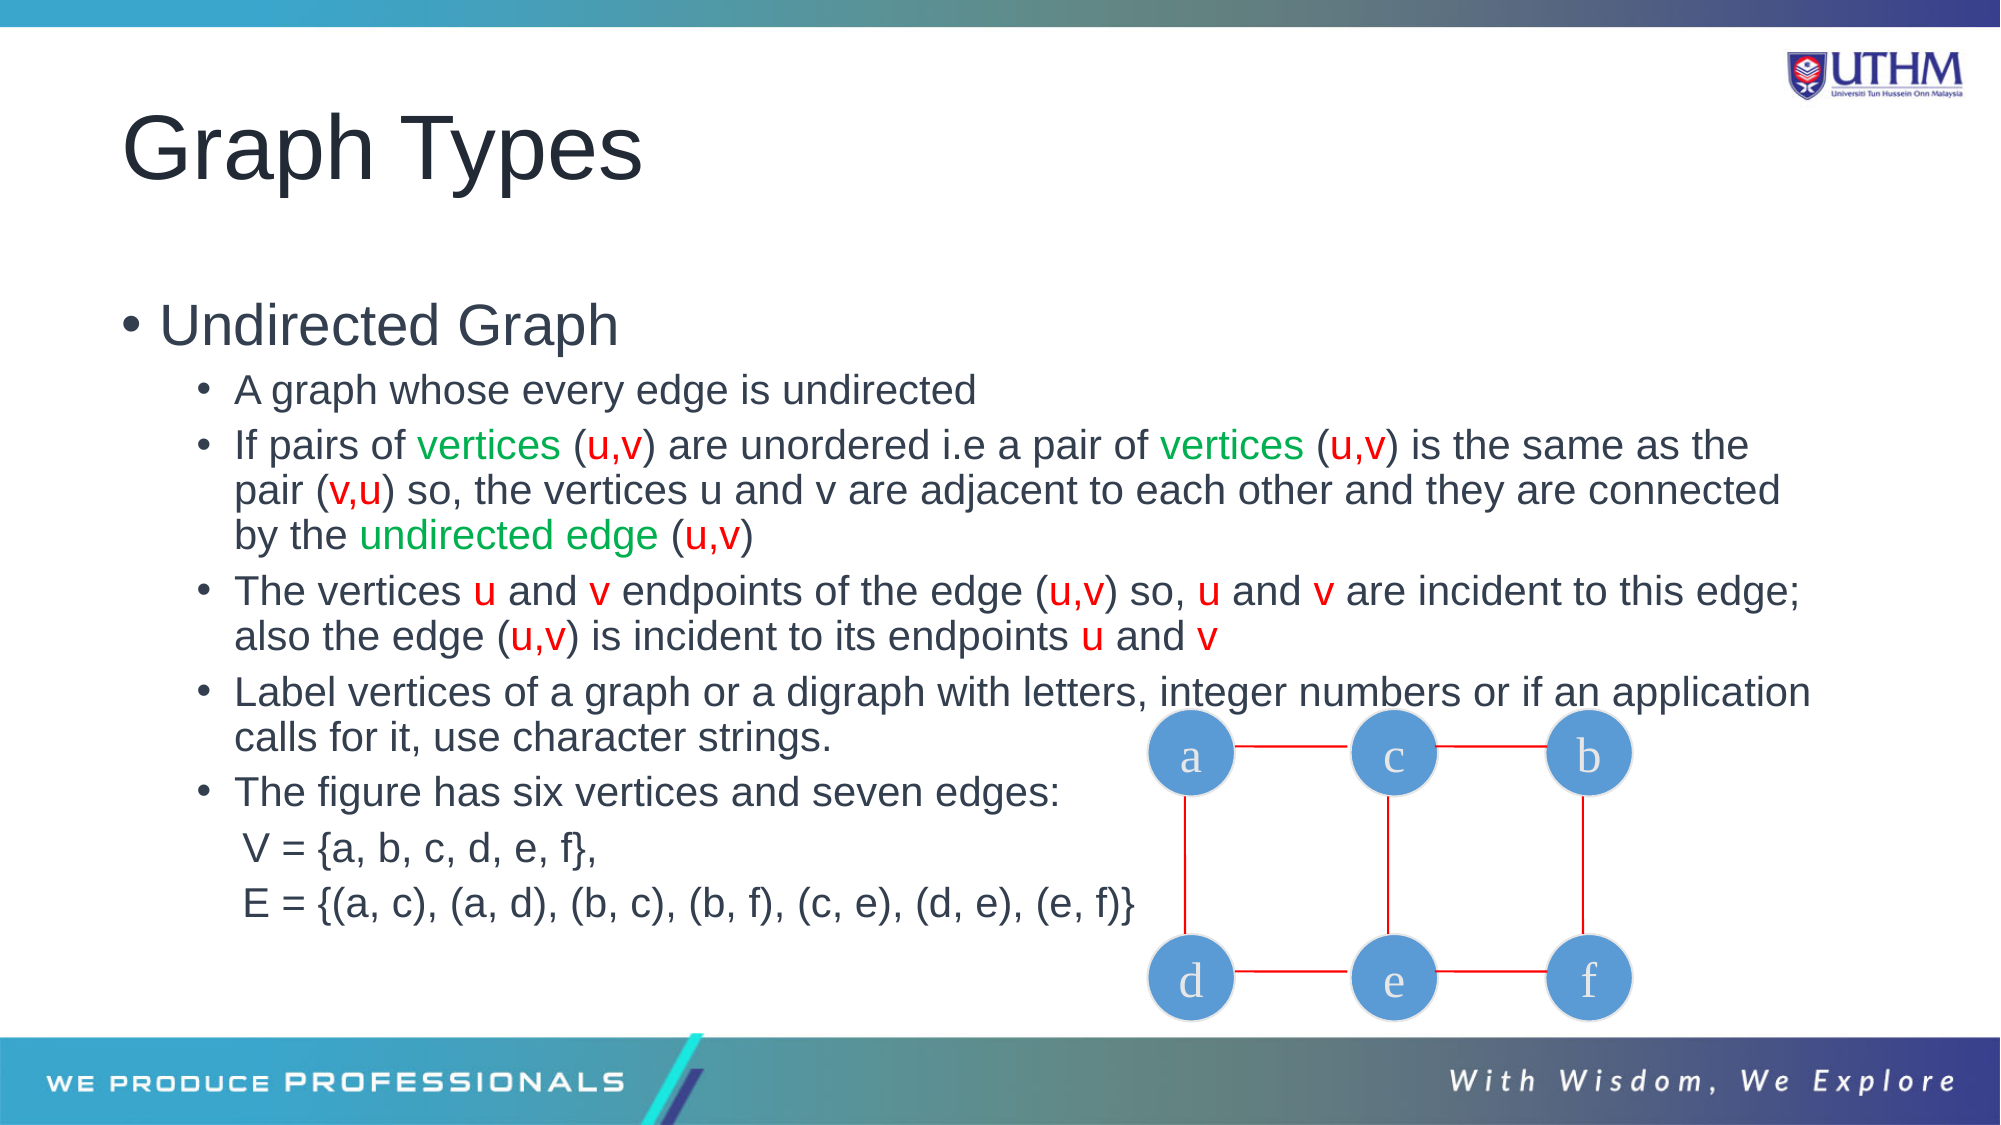

# Graph Types
Undirected Graph
A graph whose every edge is undirected
If pairs of vertices (u,v) are unordered i.e a pair of vertices (u,v) is the same as the pair (v,u) so, the vertices u and v are adjacent to each other and they are connected by the undirected edge (u,v)
The vertices u and v endpoints of the edge (u,v) so, u and v are incident to this edge; also the edge (u,v) is incident to its endpoints u and v
Label vertices of a graph or a digraph with letters, integer numbers or if an application calls for it, use character strings.
The figure has six vertices and seven edges:
    V = {a, b, c, d, e, f},
    E = {(a, c), (a, d), (b, c), (b, f), (c, e), (d, e), (e, f)}

a
c
b

d
e
f